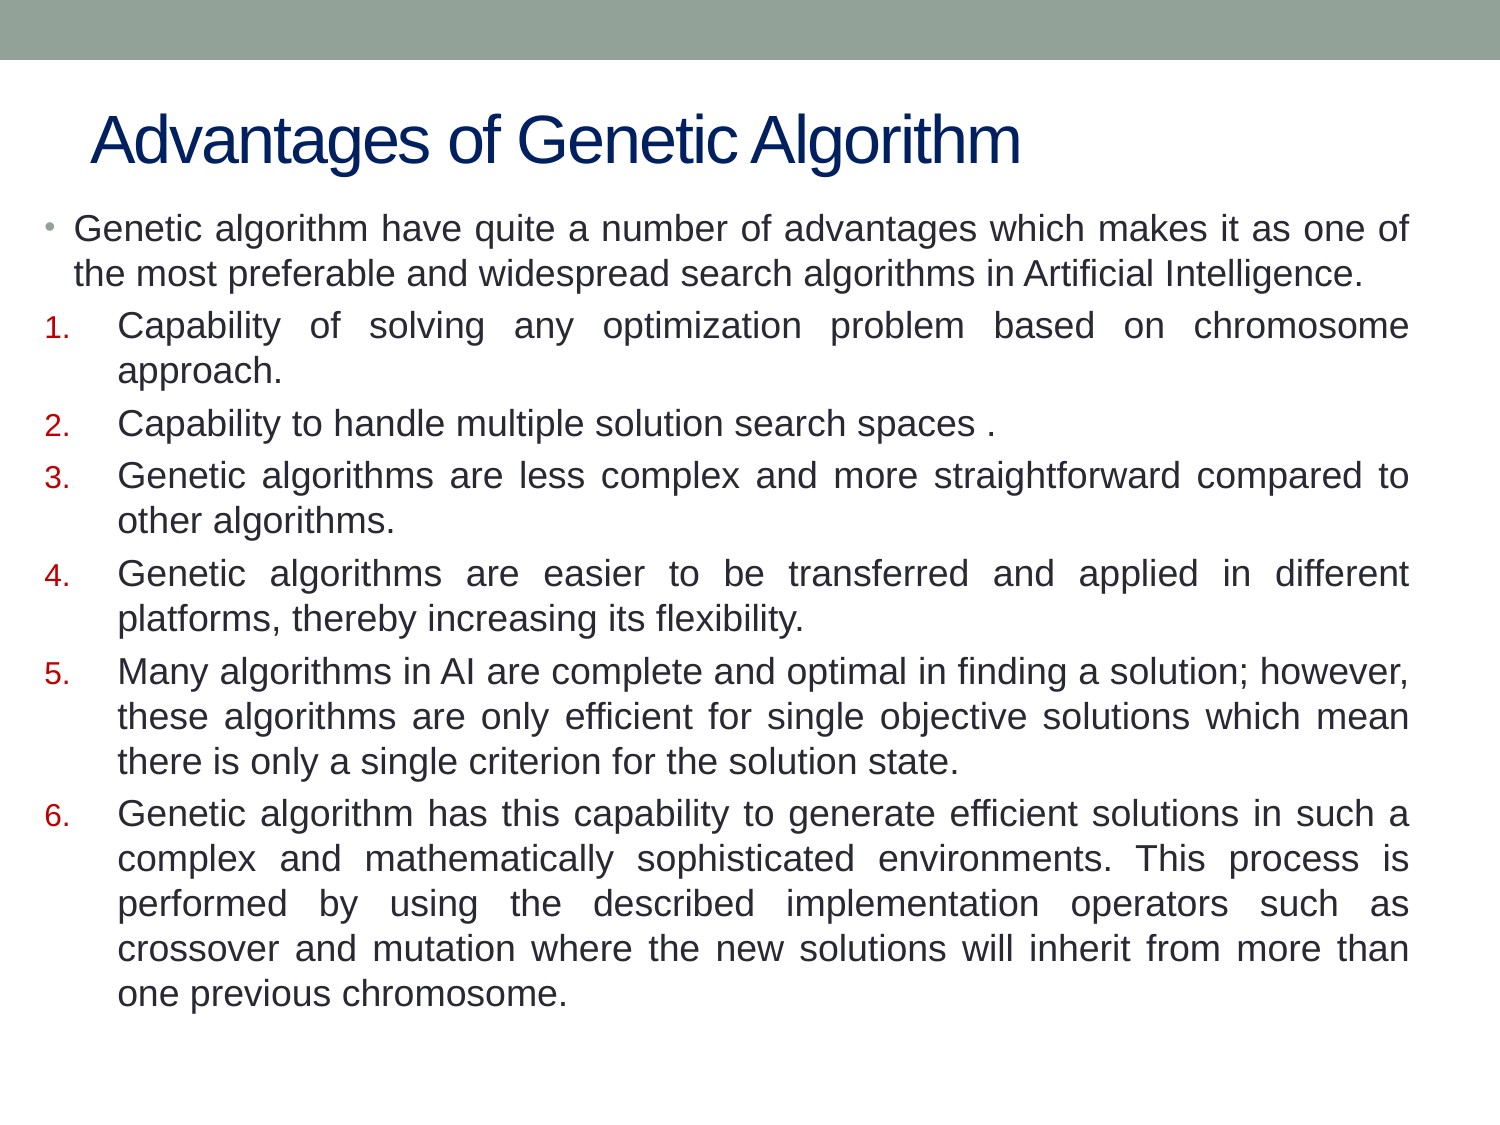

# Advantages of Genetic Algorithm
Genetic algorithm have quite a number of advantages which makes it as one of the most preferable and widespread search algorithms in Artificial Intelligence.
Capability of solving any optimization problem based on chromosome approach.
Capability to handle multiple solution search spaces .
Genetic algorithms are less complex and more straightforward compared to other algorithms.
Genetic algorithms are easier to be transferred and applied in different platforms, thereby increasing its flexibility.
Many algorithms in AI are complete and optimal in finding a solution; however, these algorithms are only efficient for single objective solutions which mean there is only a single criterion for the solution state.
Genetic algorithm has this capability to generate efficient solutions in such a complex and mathematically sophisticated environments. This process is performed by using the described implementation operators such as crossover and mutation where the new solutions will inherit from more than one previous chromosome.